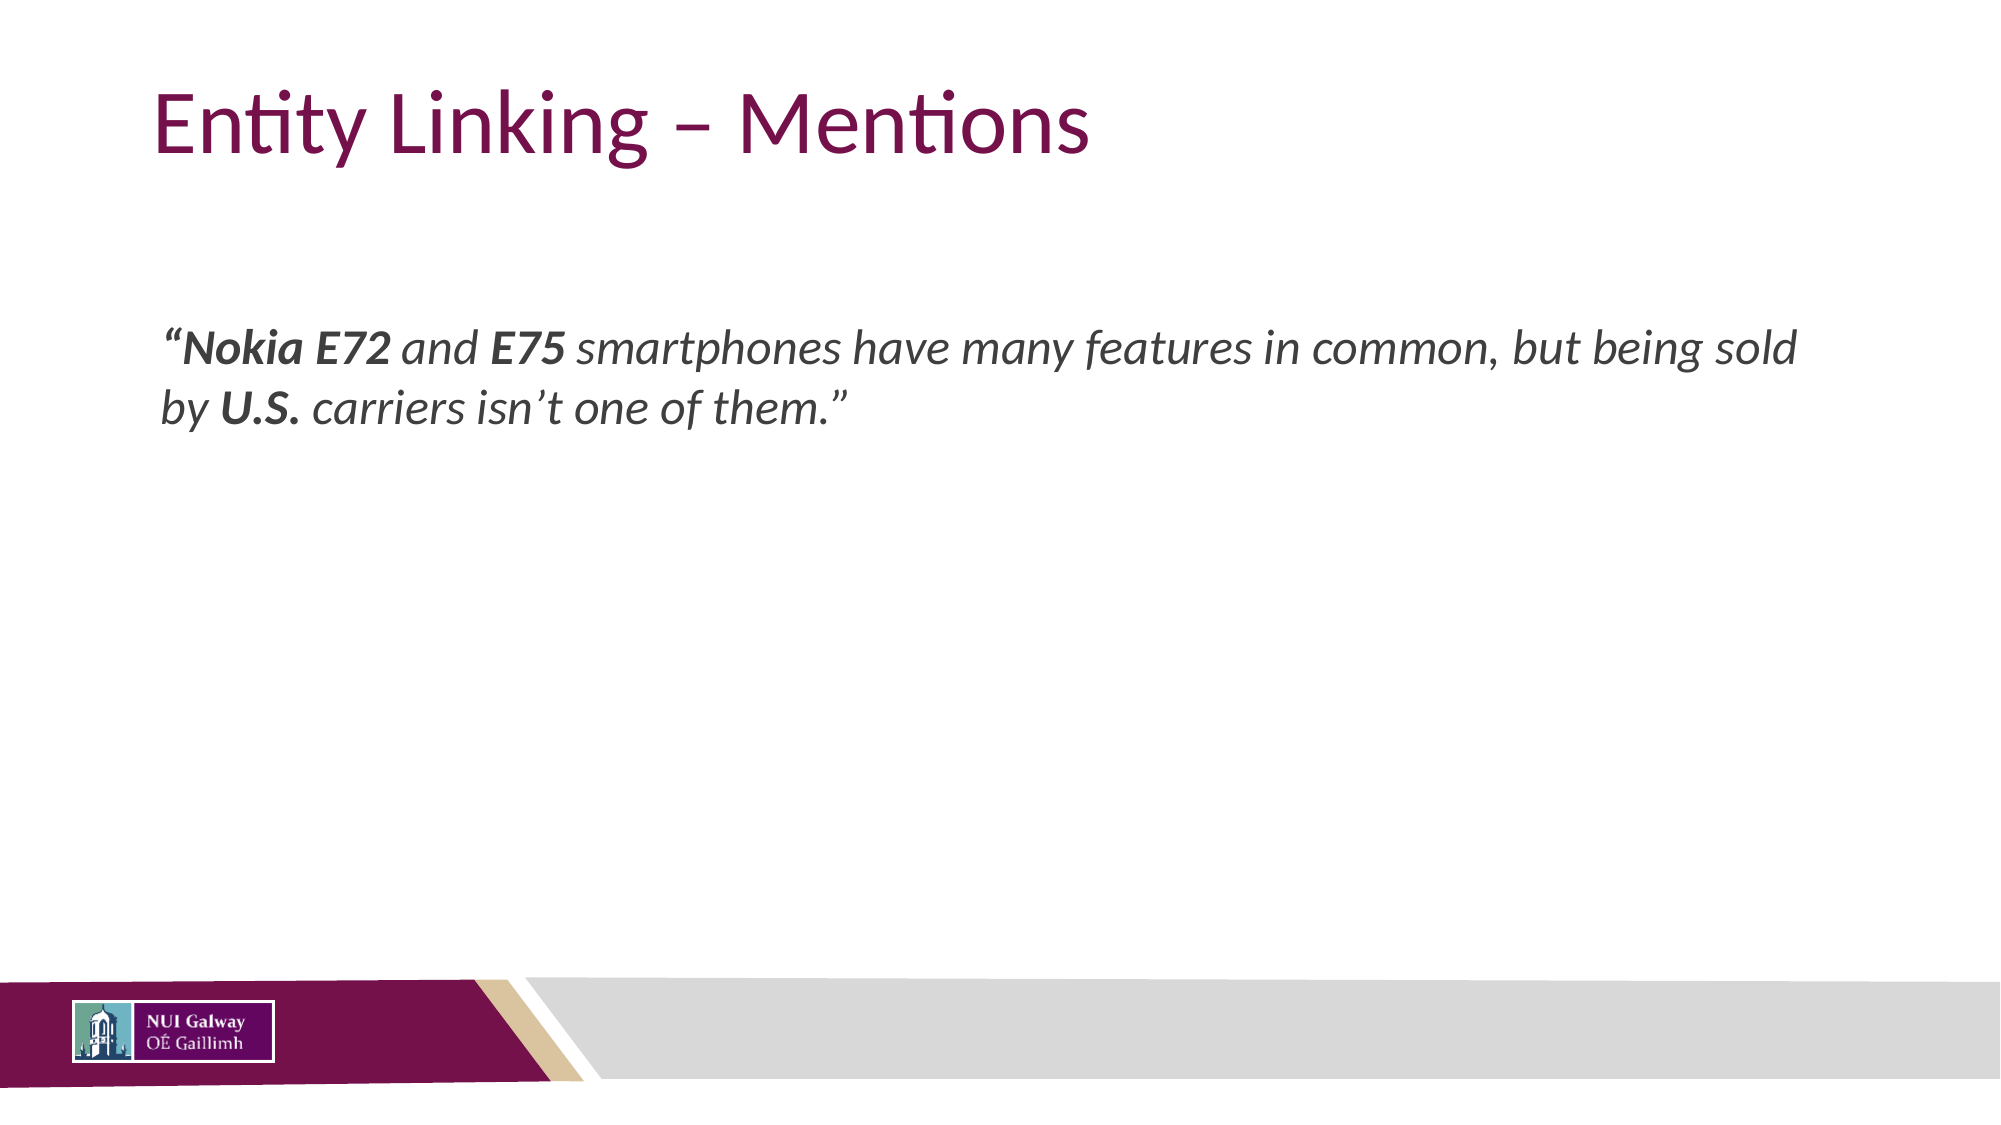

# Entity Linking – Mentions
“Nokia E72 and E75 smartphones have many features in common, but being sold by U.S. carriers isn’t one of them.”